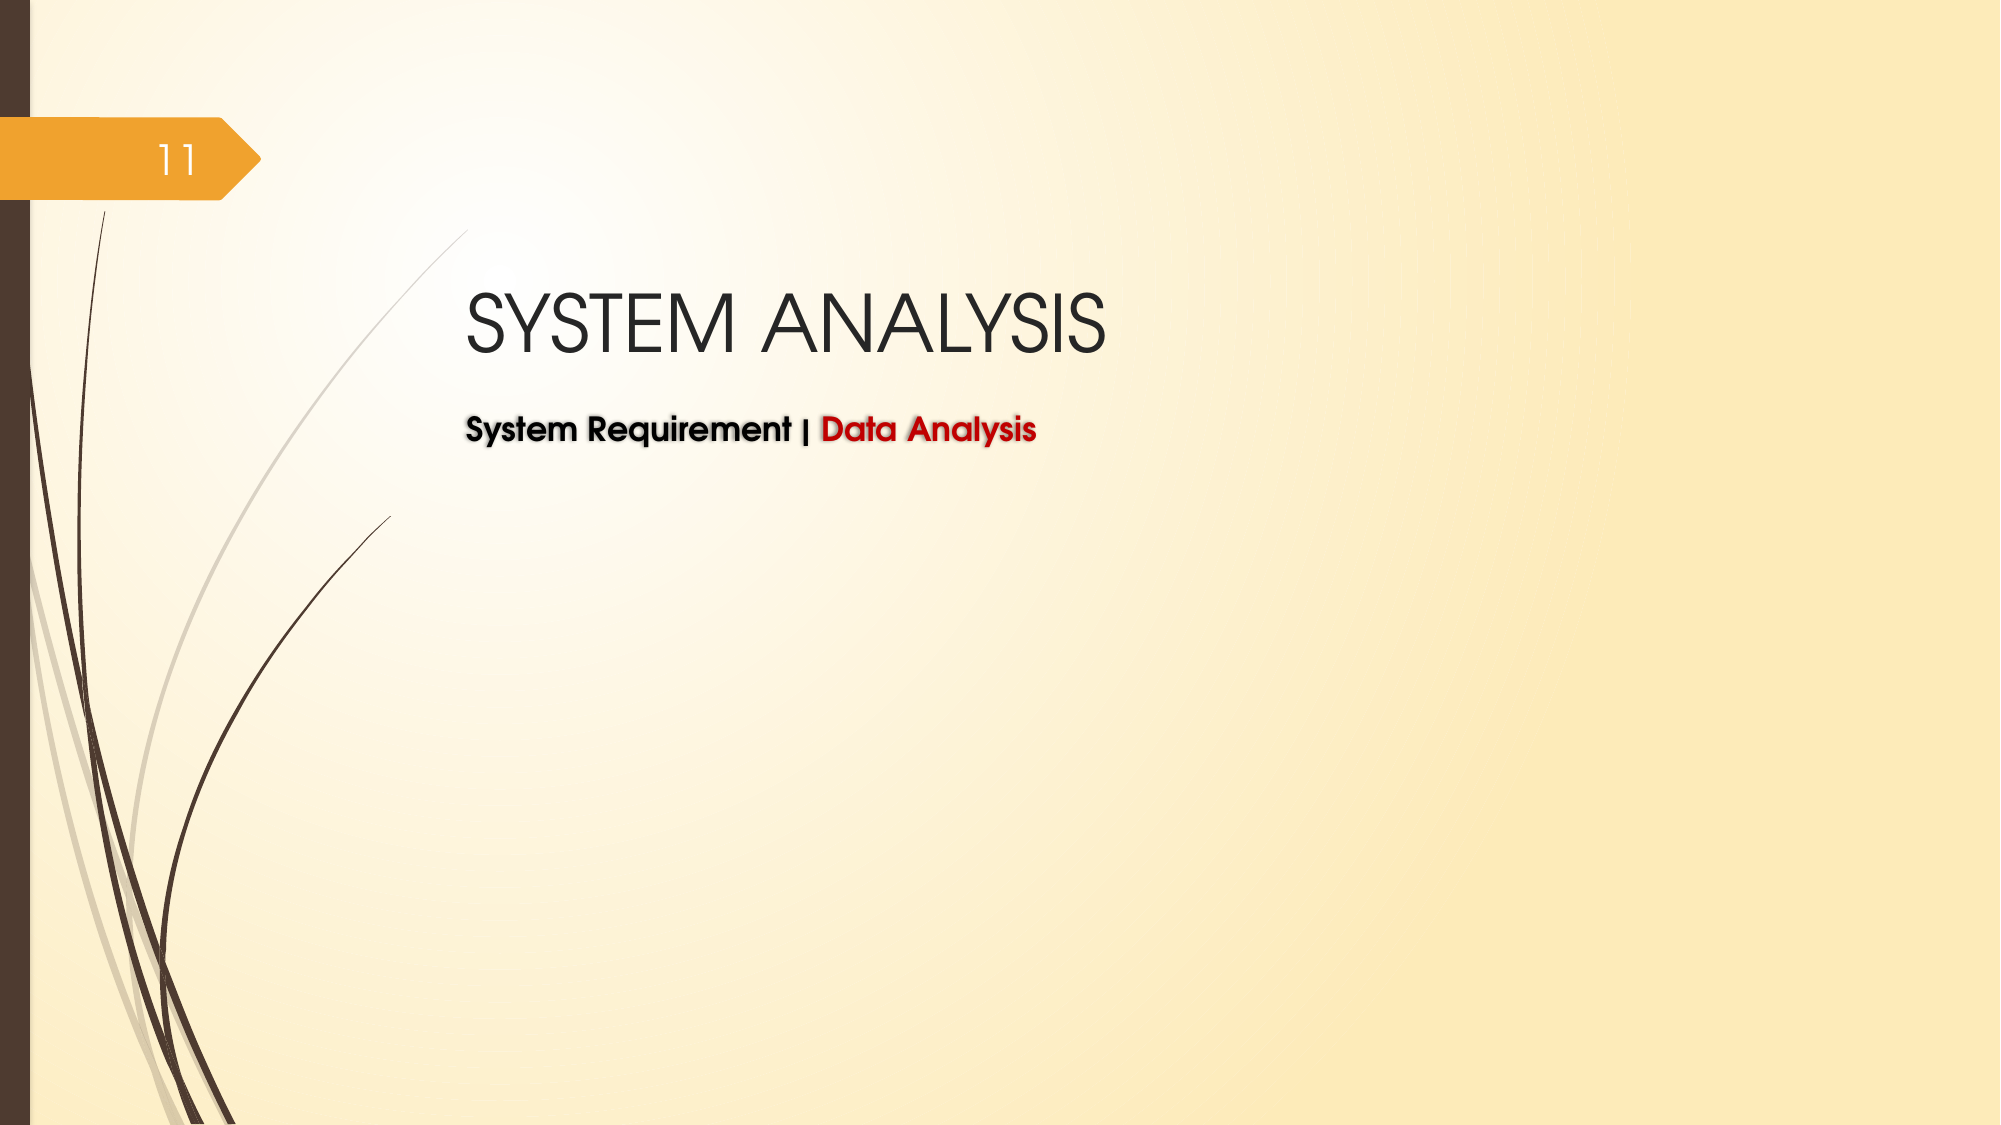

11
# SYSTEM ANALYSIS
System Requirement | Data Analysis